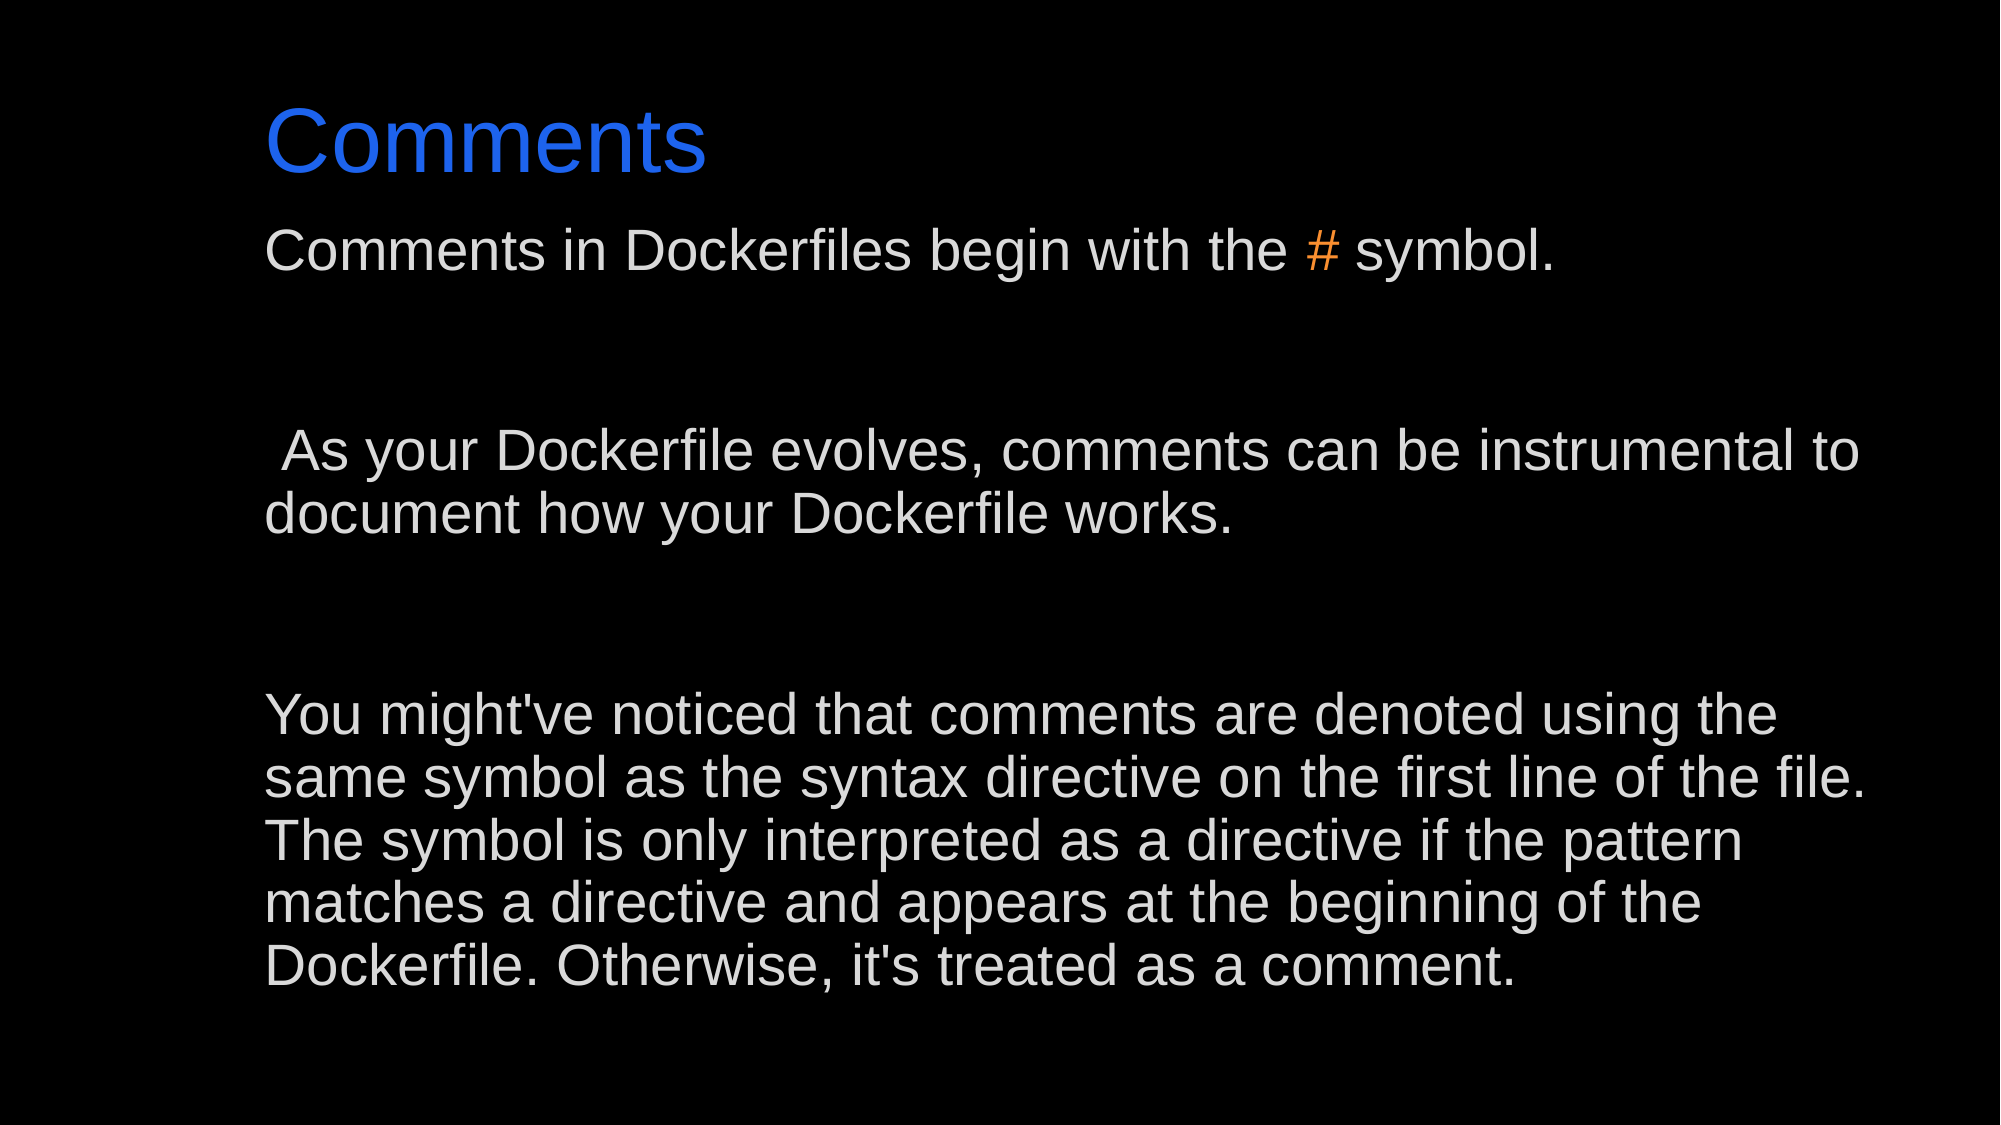

# Comments
Comments in Dockerfiles begin with the # symbol.

 As your Dockerfile evolves, comments can be instrumental to document how your Dockerfile works.

You might've noticed that comments are denoted using the same symbol as the syntax directive on the first line of the file. The symbol is only interpreted as a directive if the pattern matches a directive and appears at the beginning of the Dockerfile. Otherwise, it's treated as a comment.